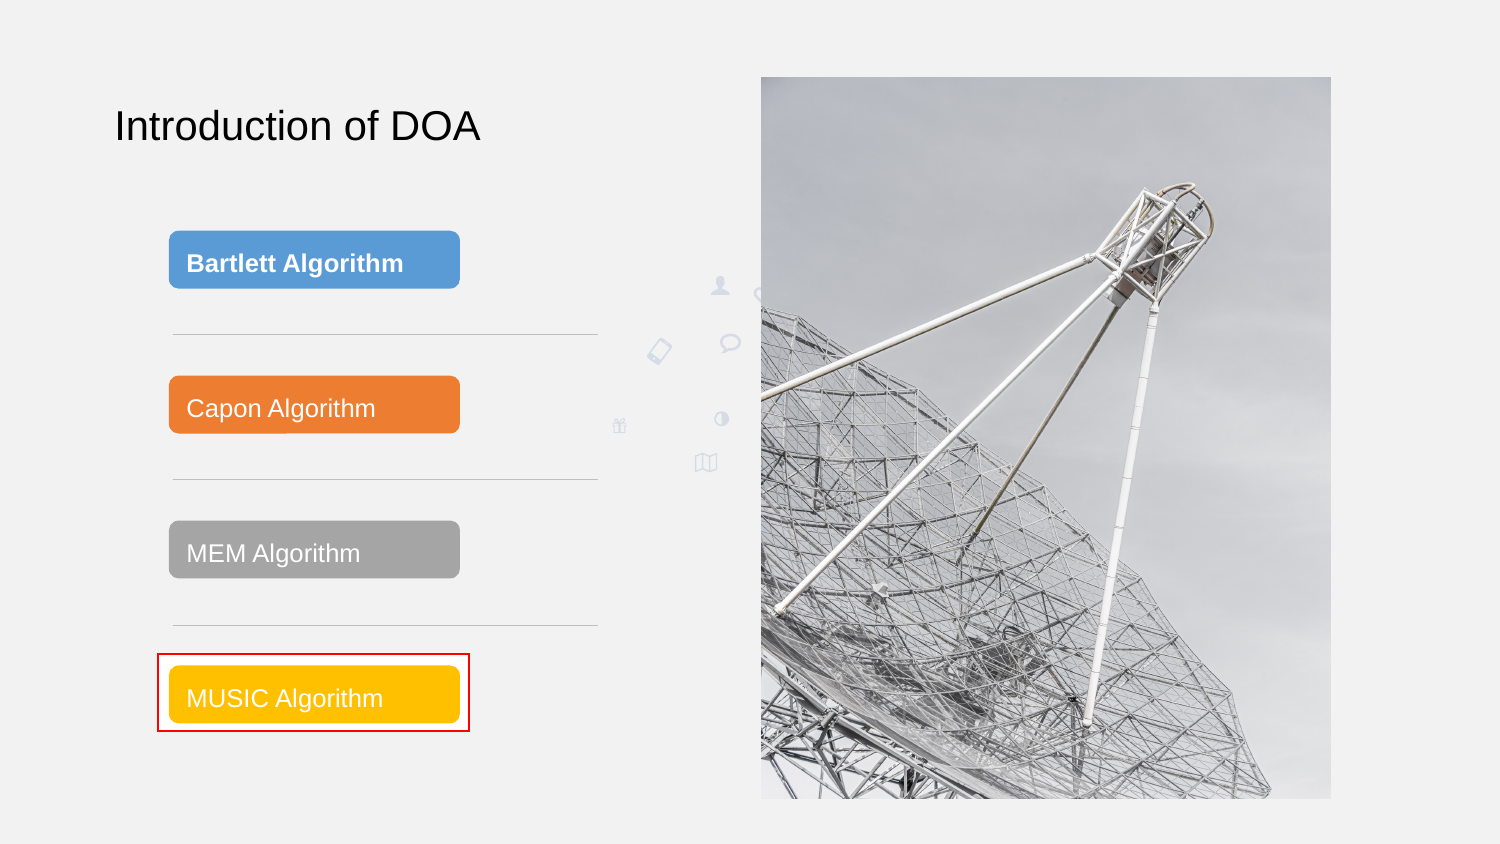

# Introduction of DOA

Bartlett Algorithm
Capon Algorithm

MEM Algorithm
MUSIC Algorithm